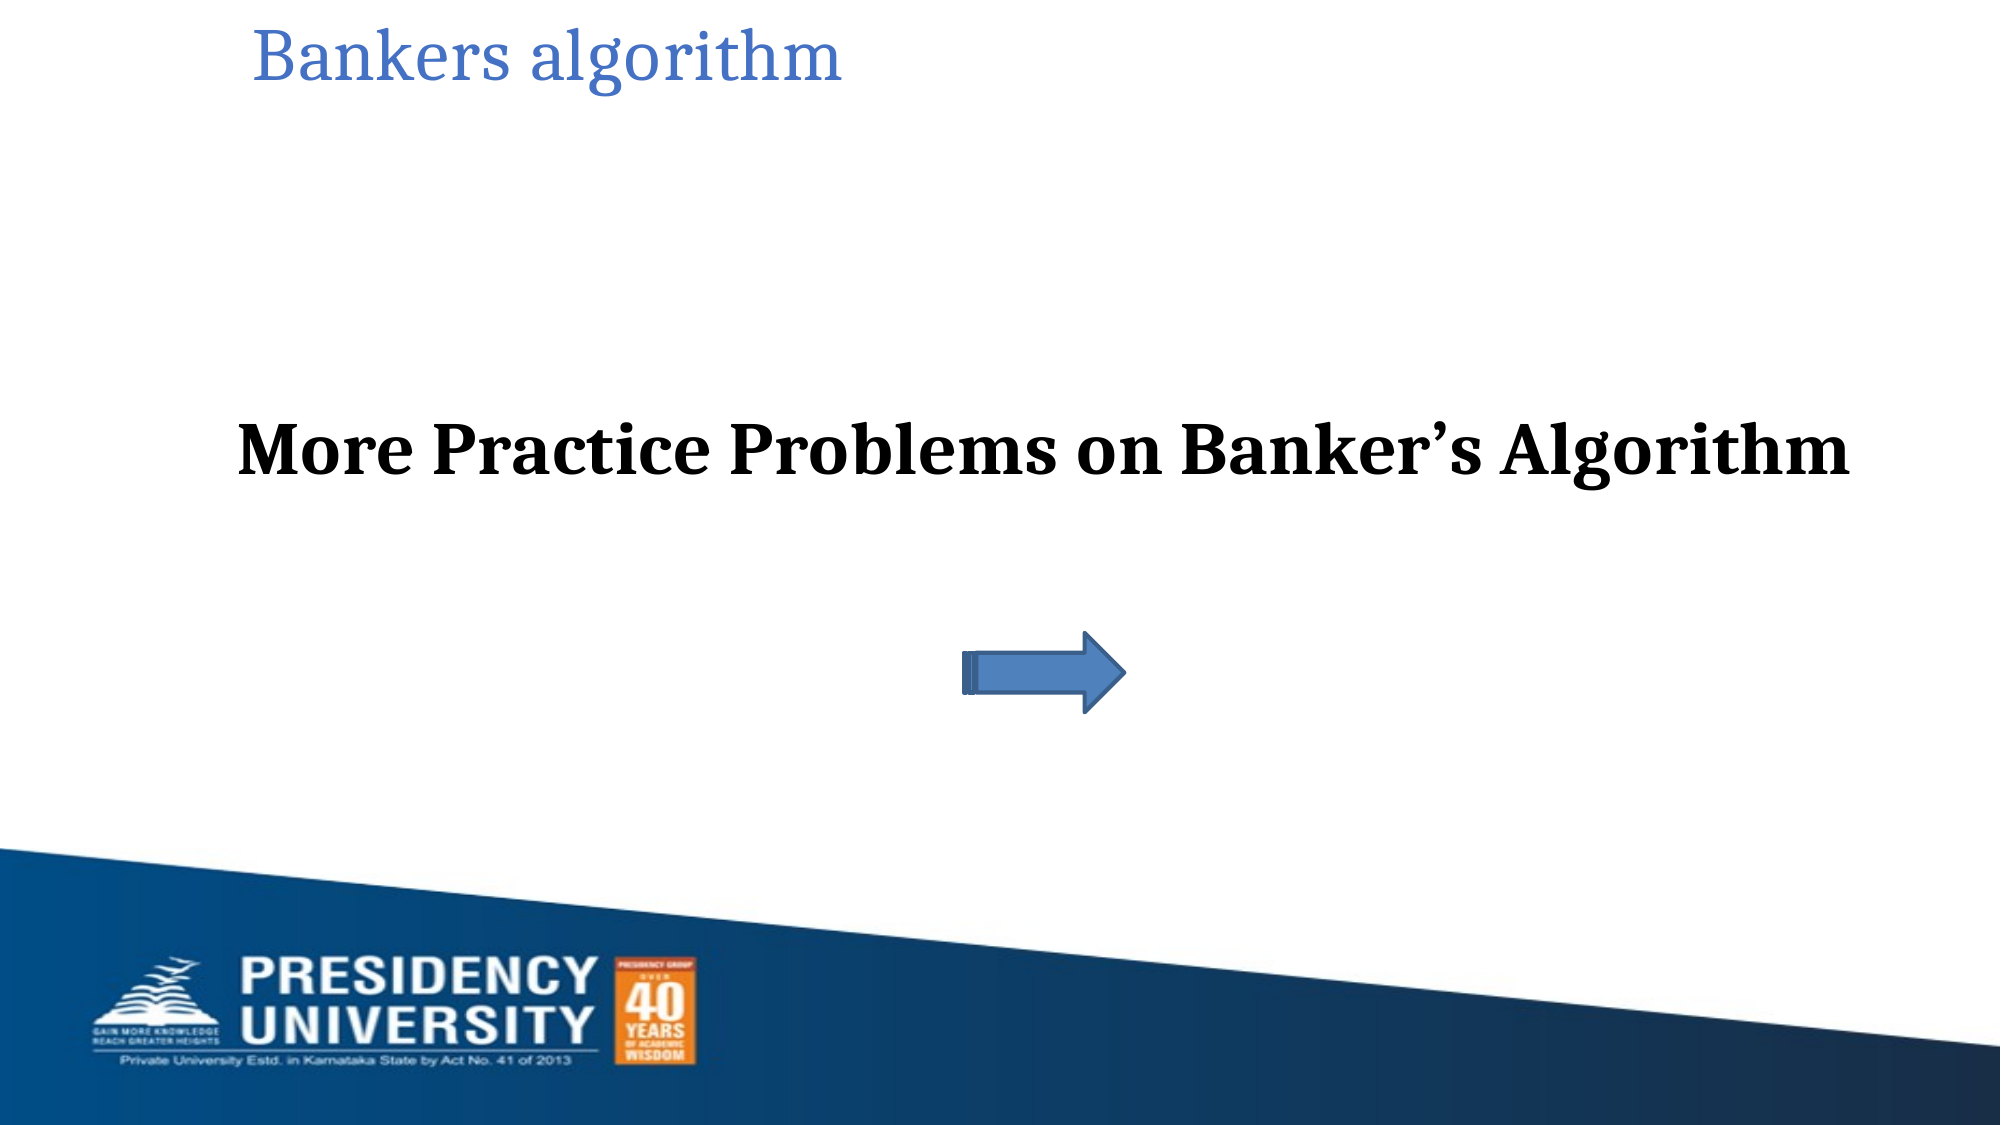

# Bankers algorithm
More Practice Problems on Banker’s Algorithm